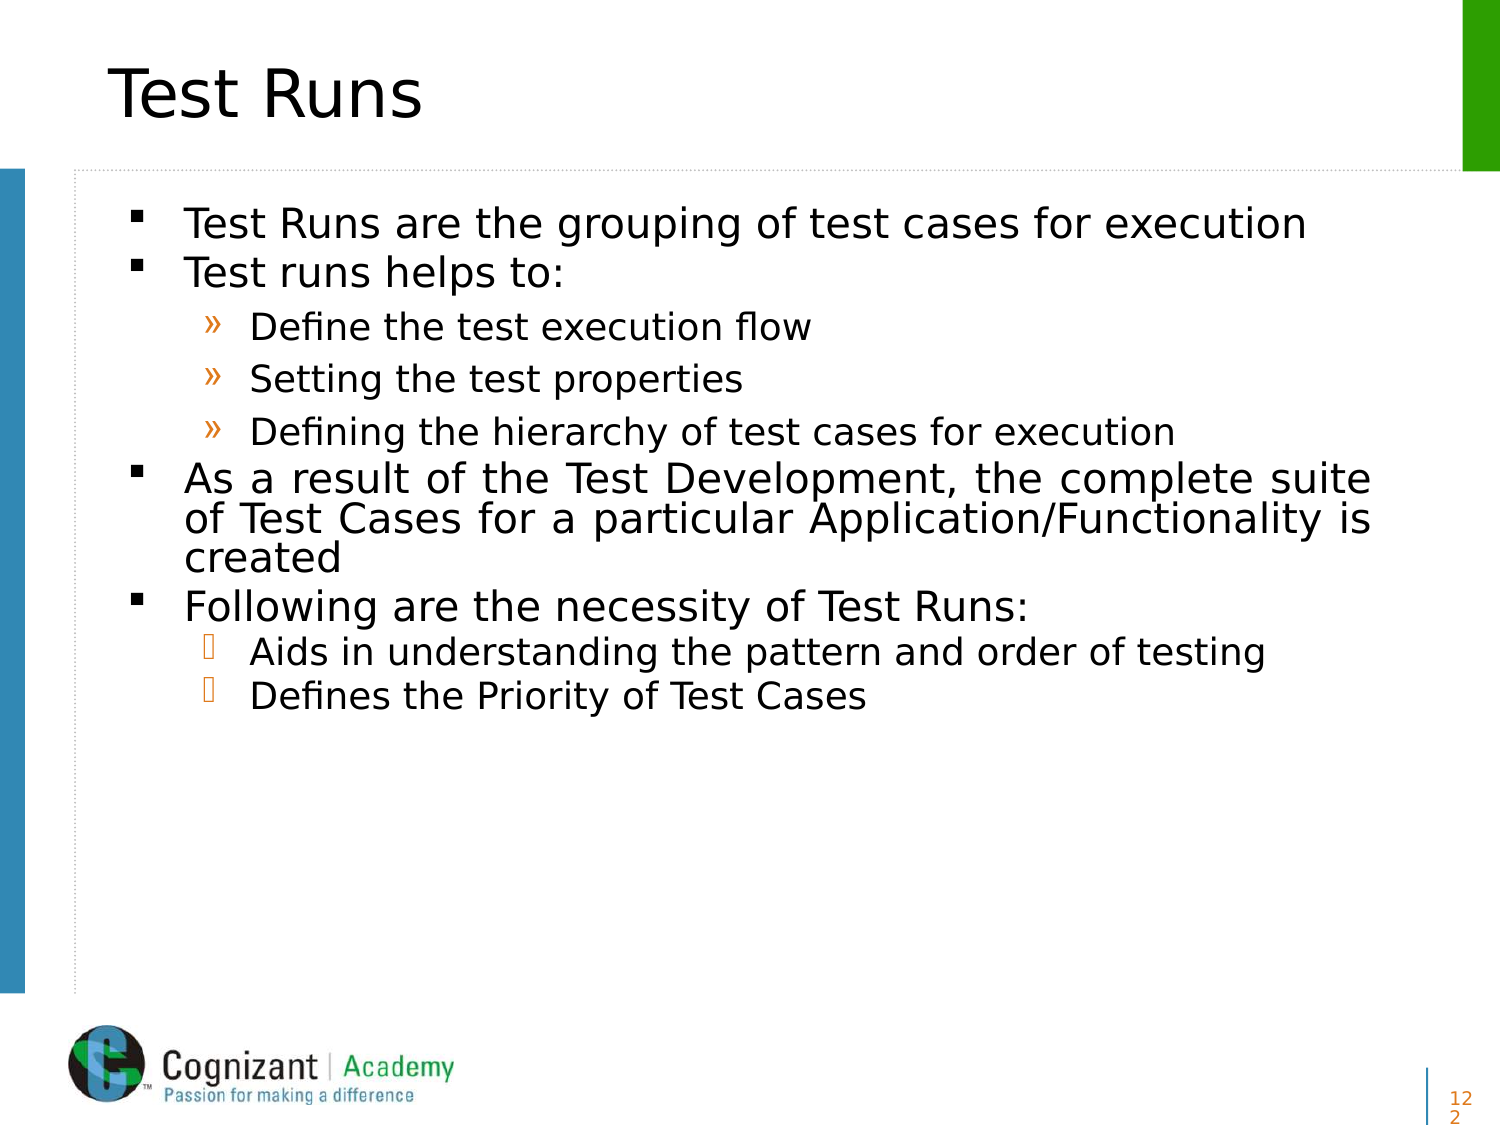

# Test Runs
Test Runs are the grouping of test cases for execution
Test runs helps to:
Define the test execution flow
Setting the test properties
Defining the hierarchy of test cases for execution
As a result of the Test Development, the complete suite of Test Cases for a particular Application/Functionality is created
Following are the necessity of Test Runs:
Aids in understanding the pattern and order of testing
Defines the Priority of Test Cases

122